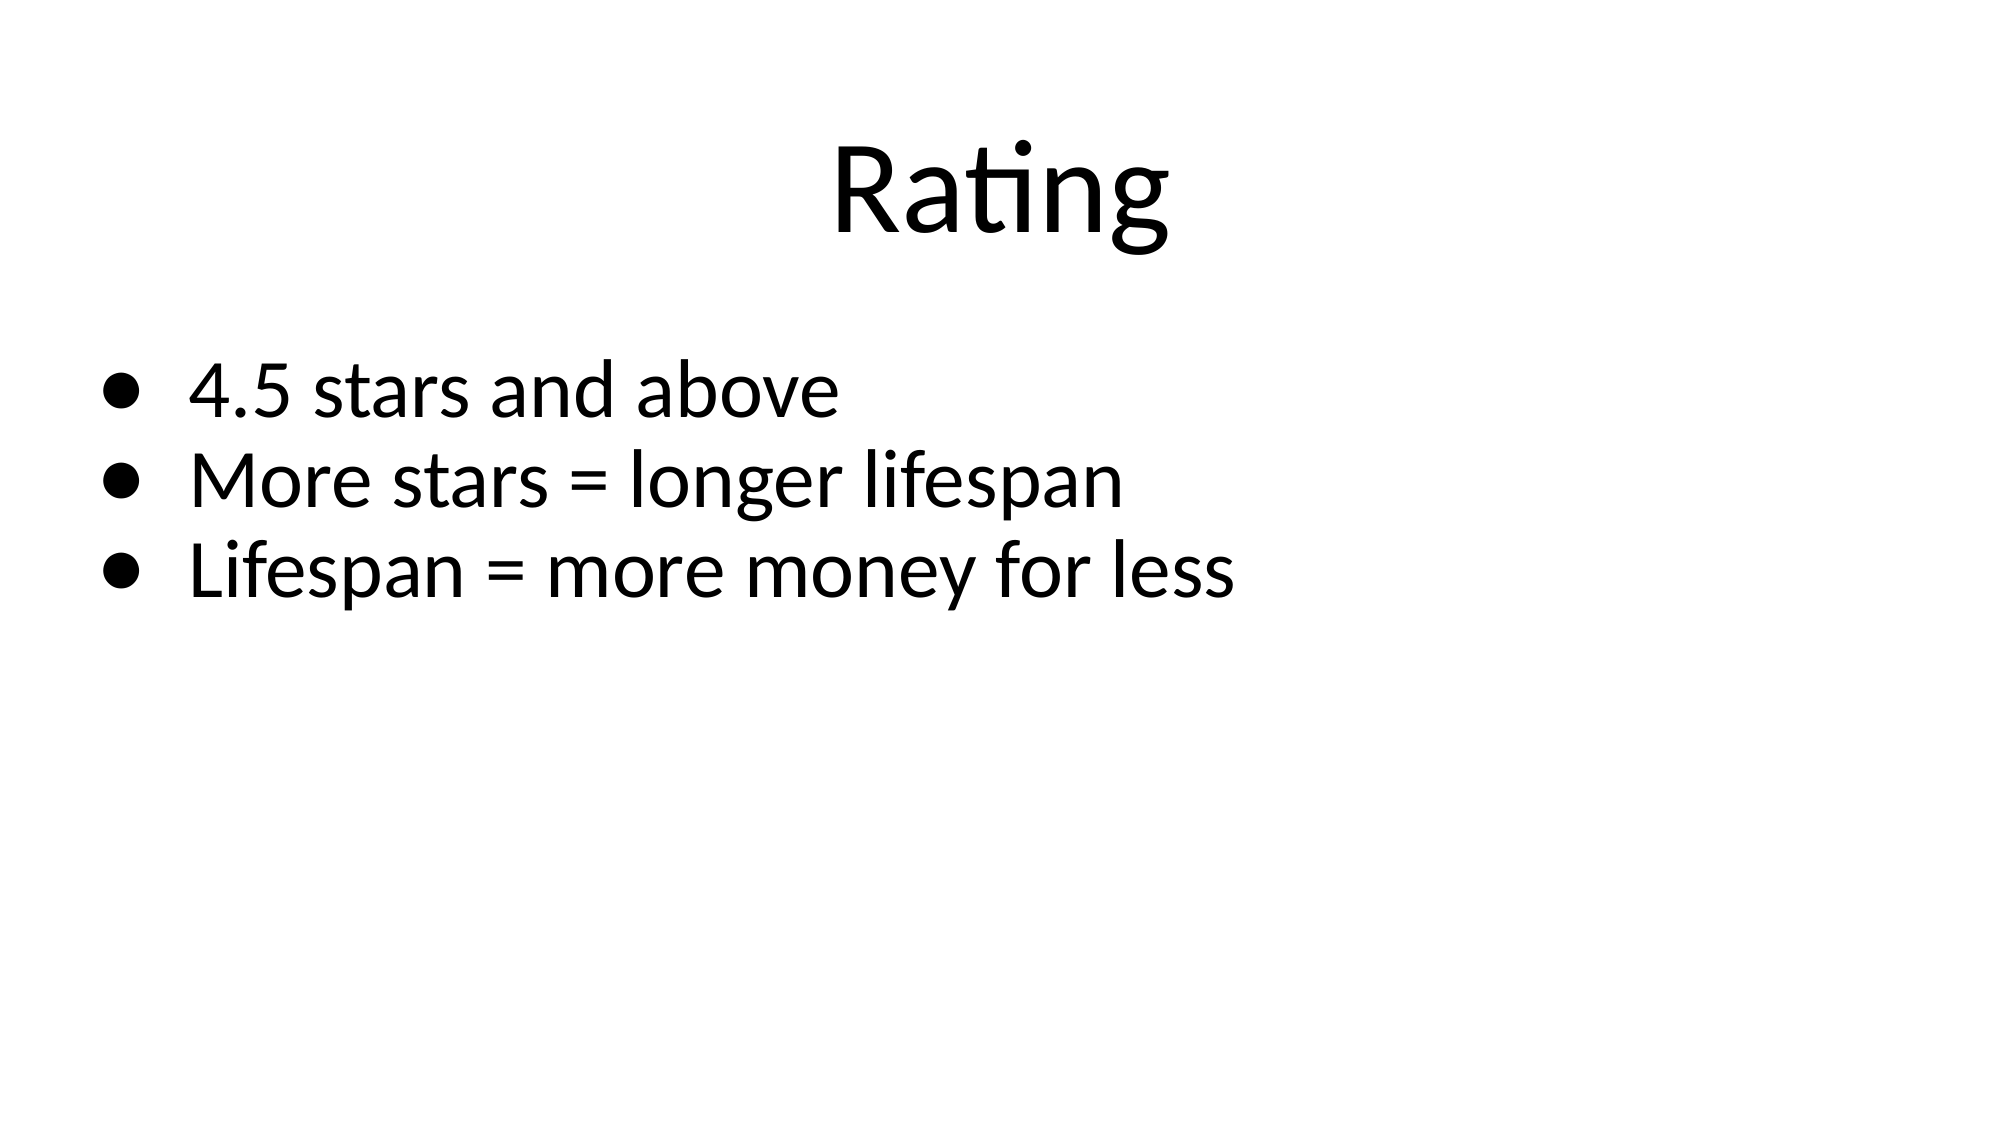

# Rating
4.5 stars and above
More stars = longer lifespan
Lifespan = more money for less